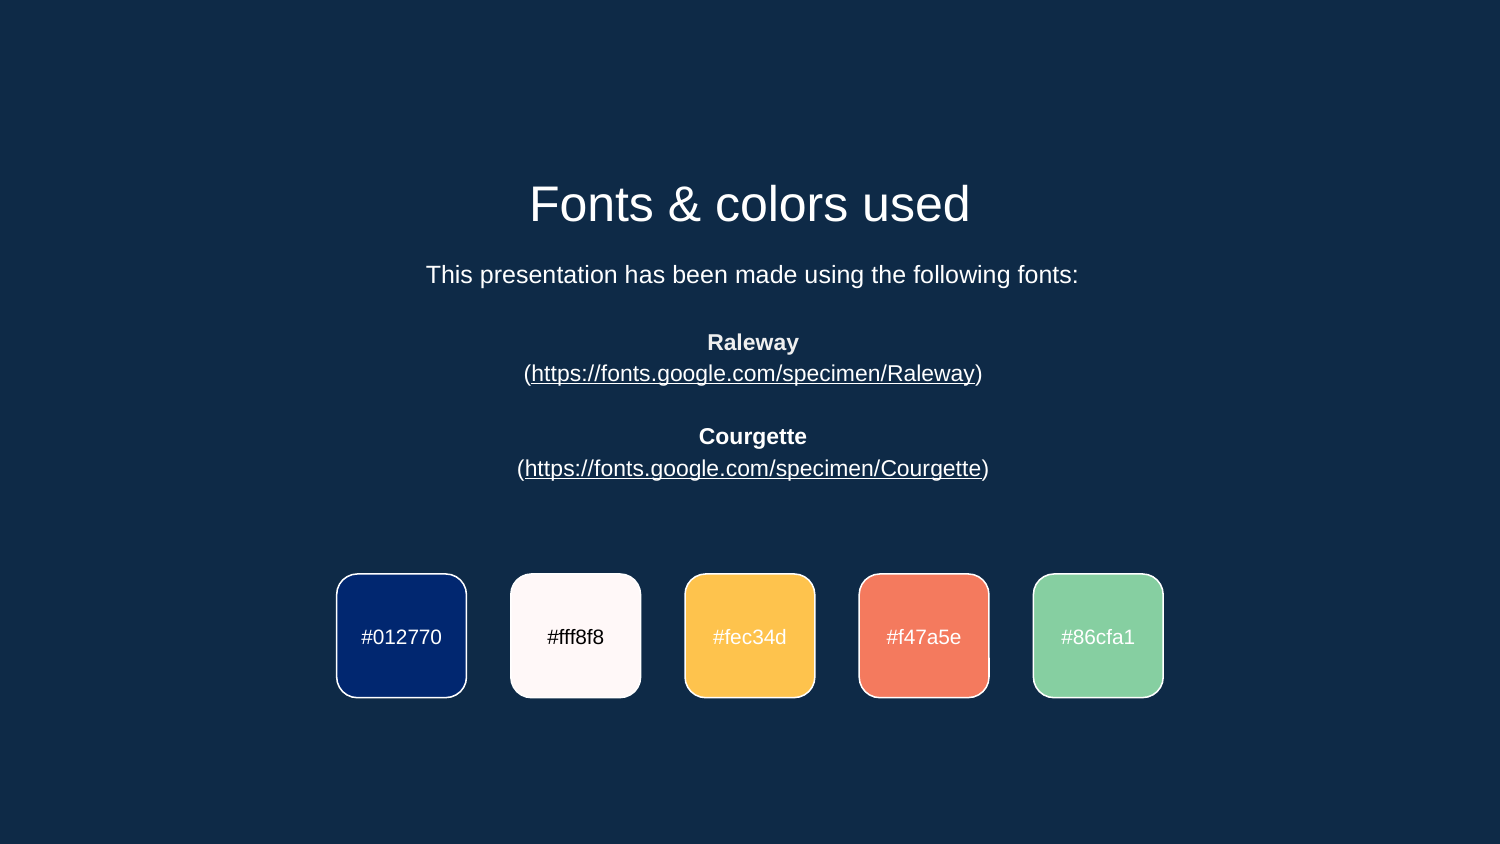

Fonts & colors used
This presentation has been made using the following fonts:

Raleway
(https://fonts.google.com/specimen/Raleway)

Courgette
(https://fonts.google.com/specimen/Courgette)

#012770
#fff8f8
#fec34d
#f47a5e
#86cfa1